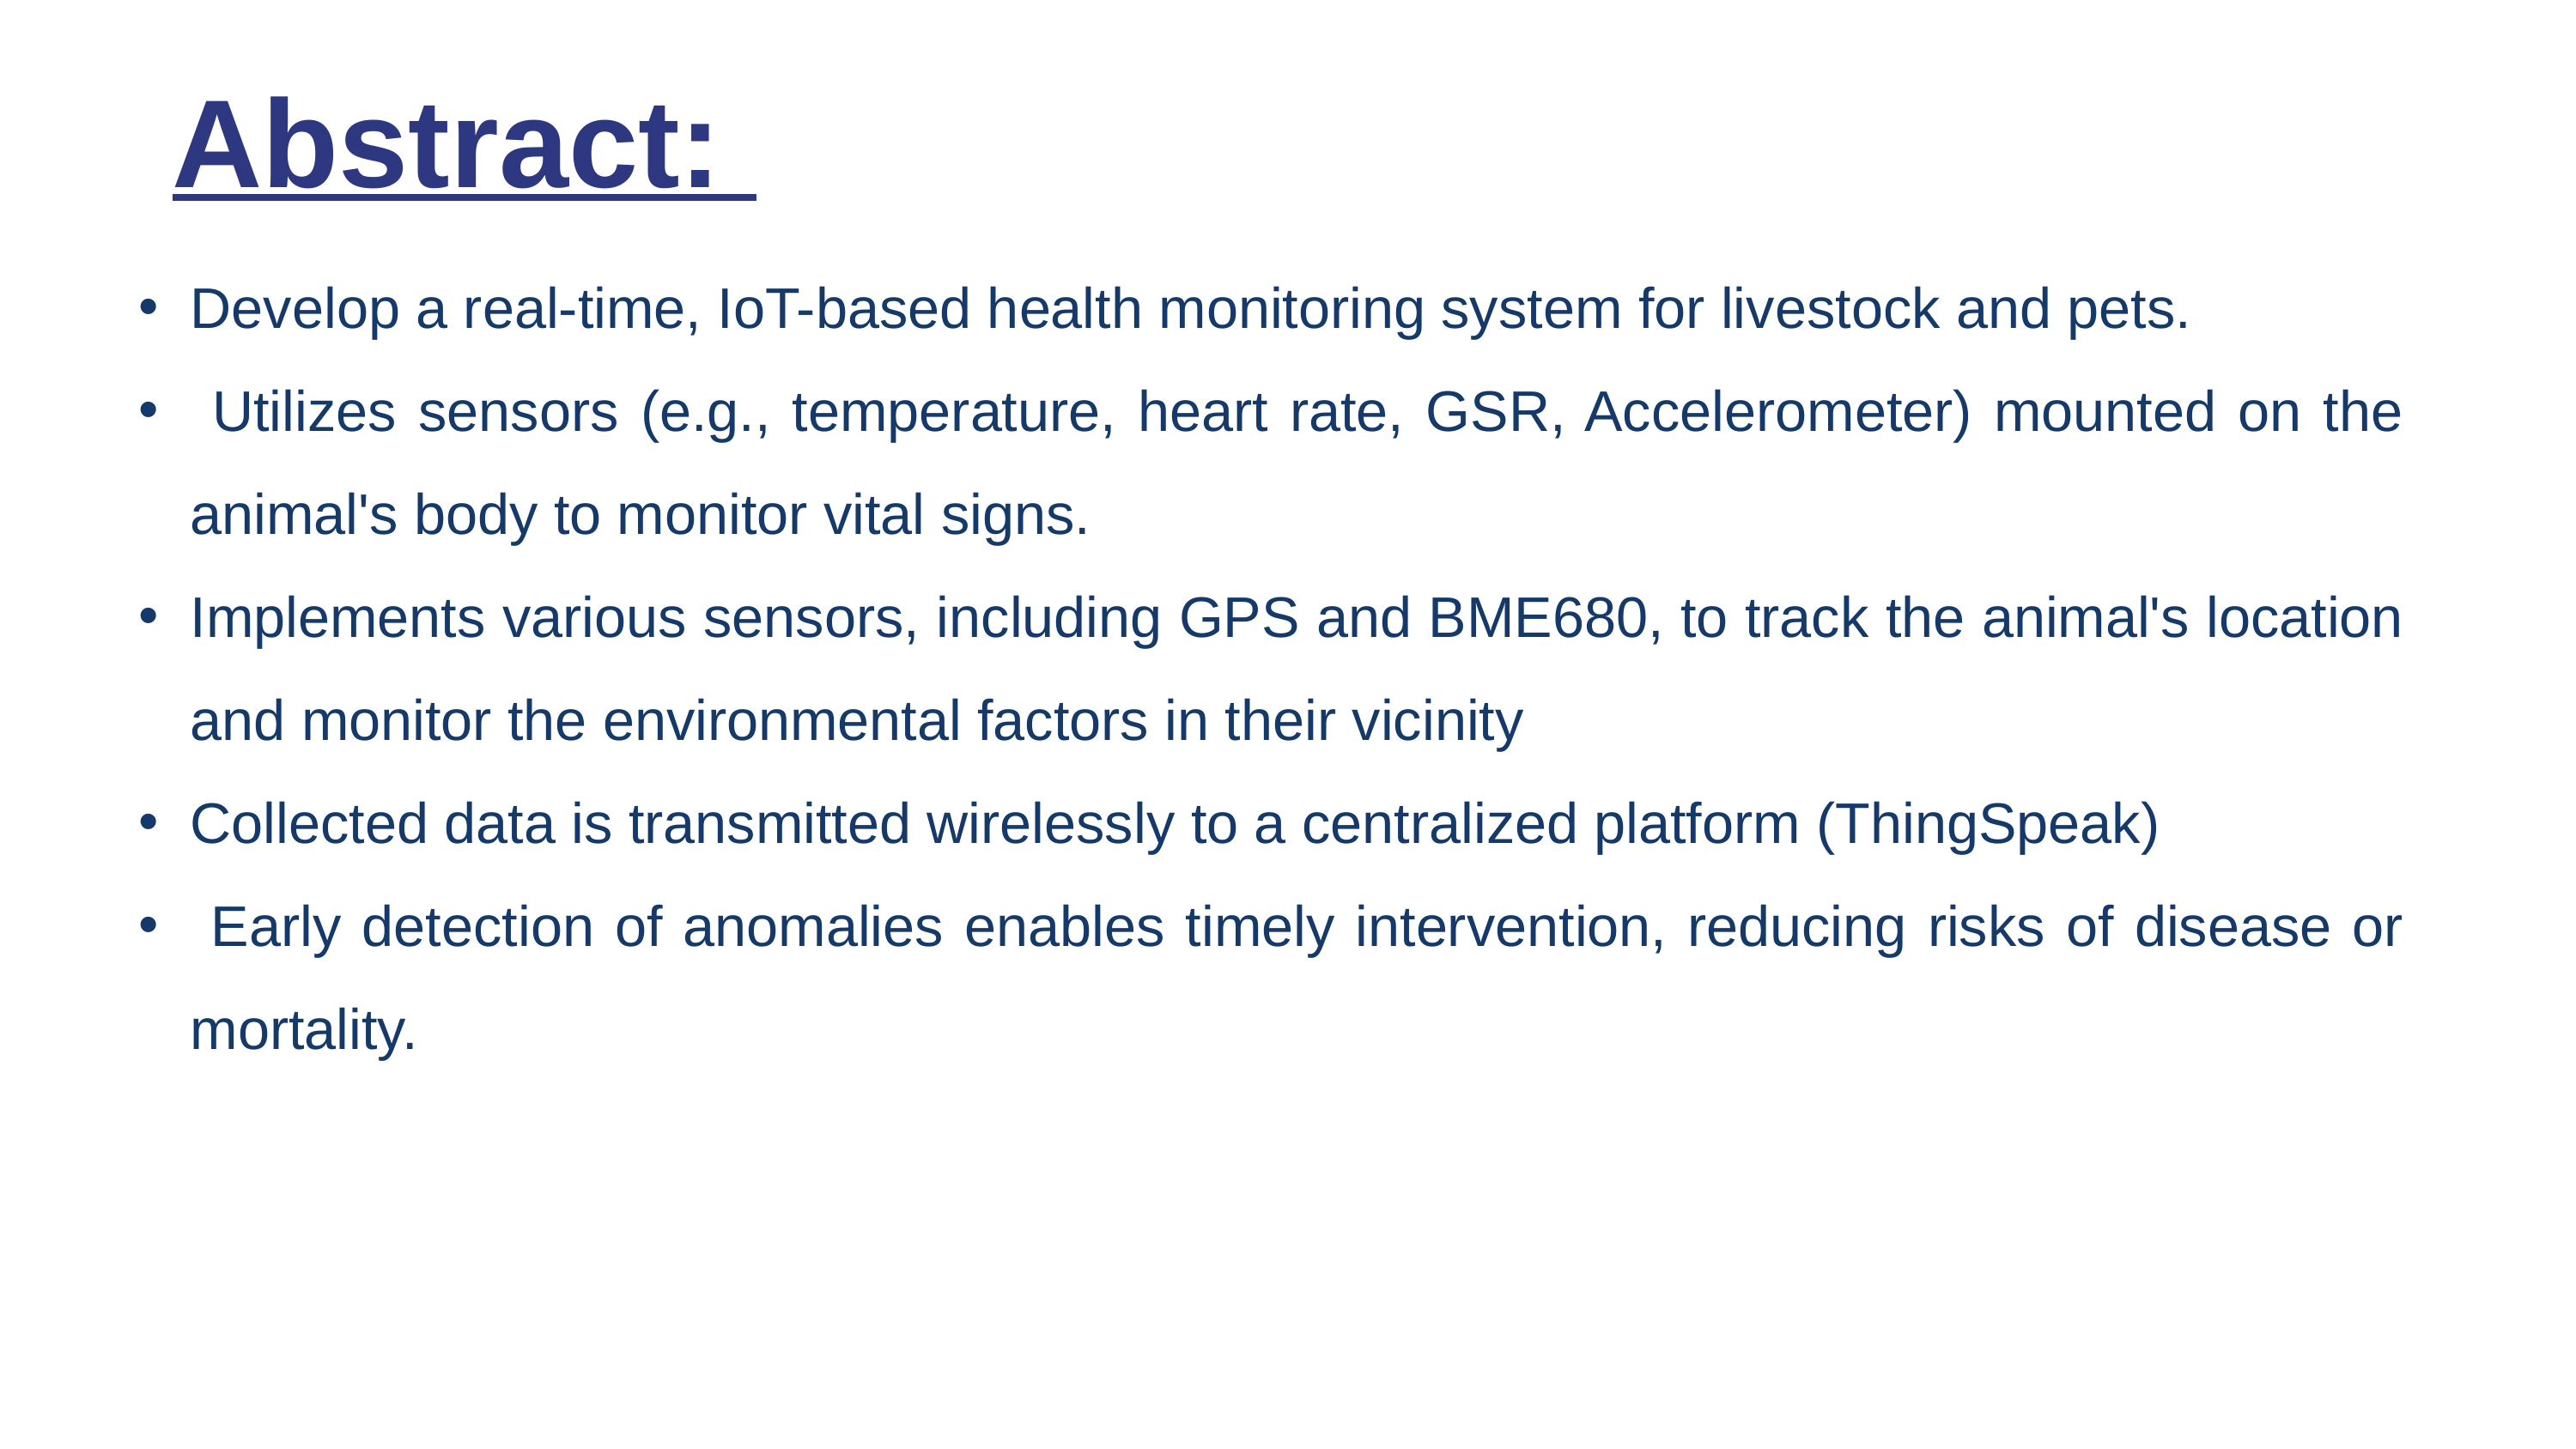

Abstract:
Develop a real-time, IoT-based health monitoring system for livestock and pets.
 Utilizes sensors (e.g., temperature, heart rate, GSR, Accelerometer) mounted on the animal's body to monitor vital signs.
Implements various sensors, including GPS and BME680, to track the animal's location and monitor the environmental factors in their vicinity
Collected data is transmitted wirelessly to a centralized platform (ThingSpeak)
 Early detection of anomalies enables timely intervention, reducing risks of disease or mortality.